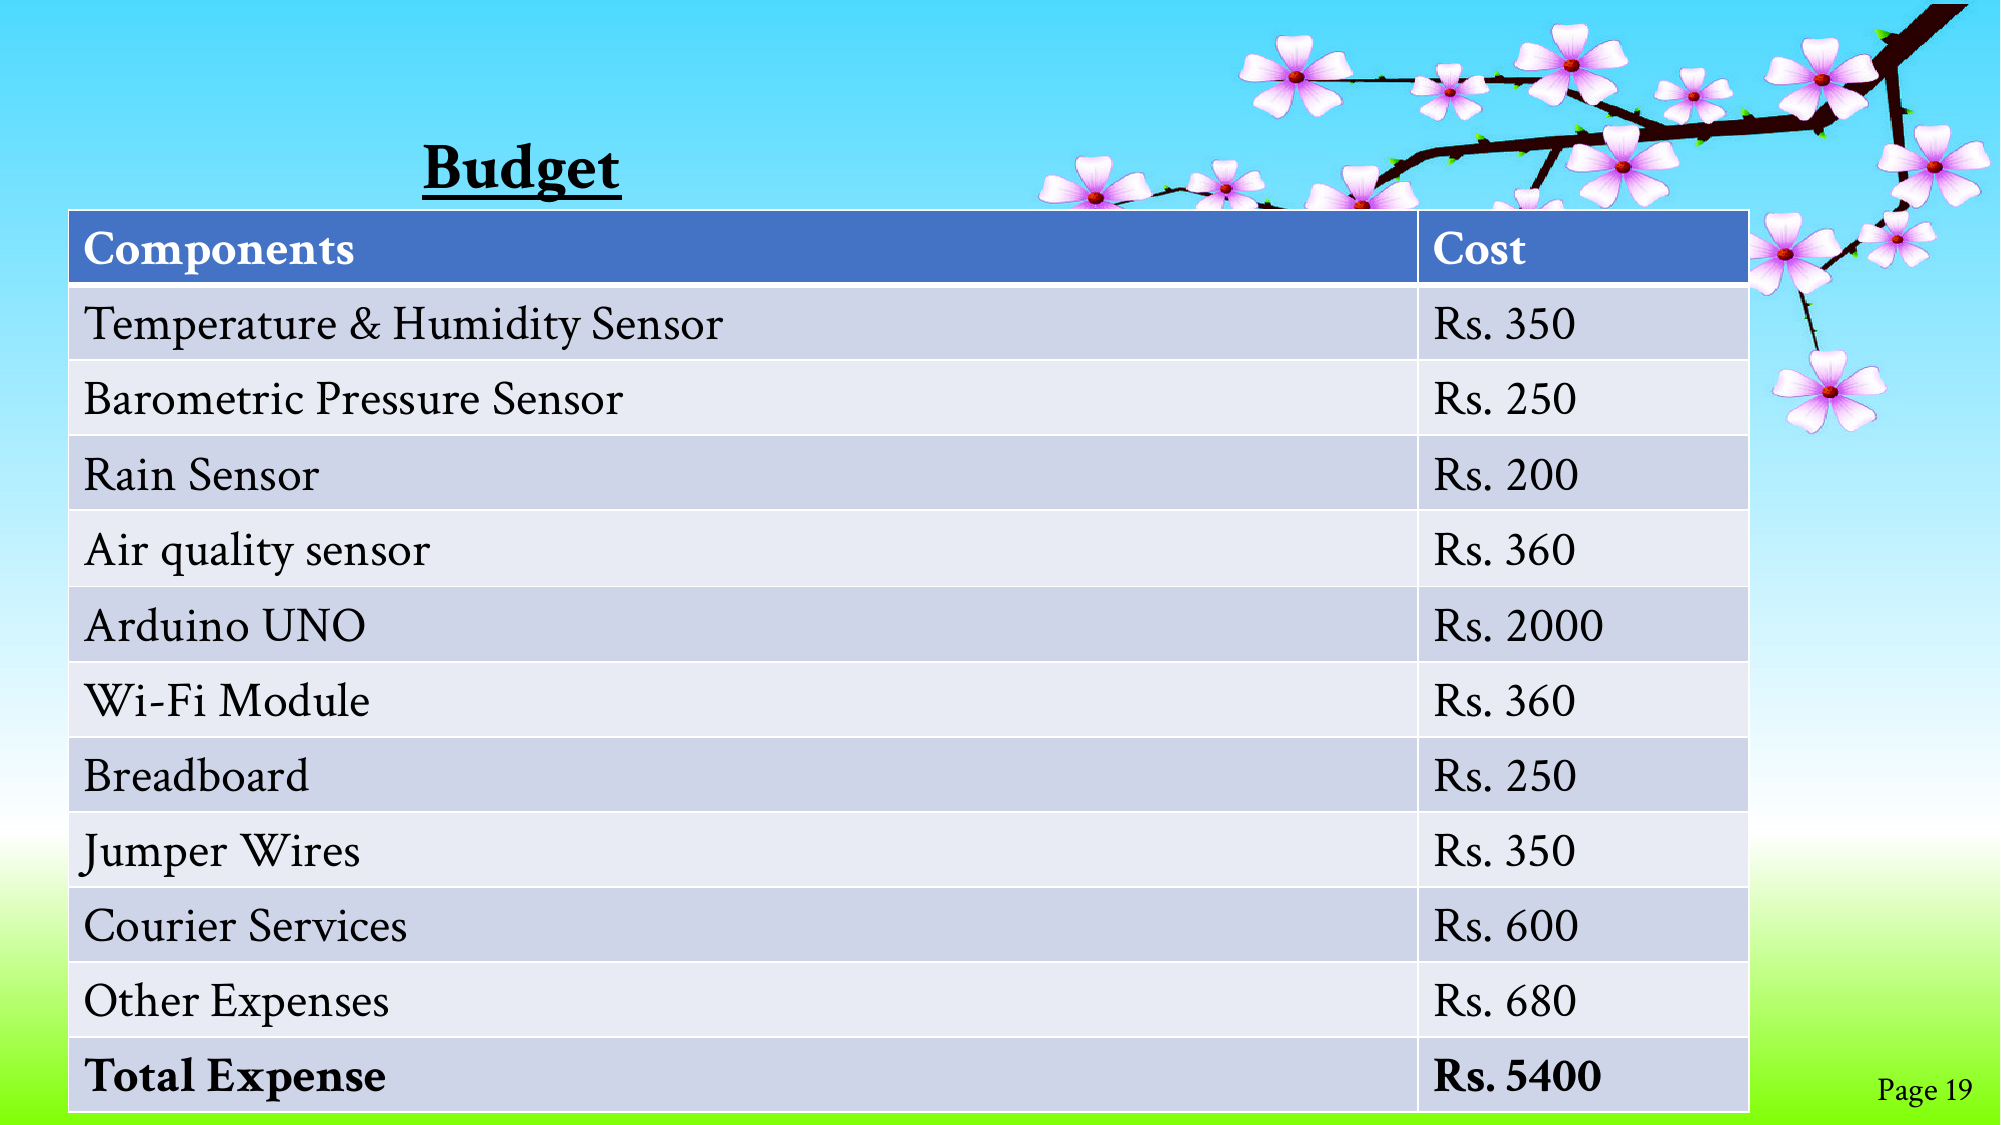

Budget
| Components | Cost |
| --- | --- |
| Temperature & Humidity Sensor | Rs. 350 |
| Barometric Pressure Sensor | Rs. 250 |
| Rain Sensor | Rs. 200 |
| Air quality sensor | Rs. 360 |
| Arduino UNO | Rs. 2000 |
| Wi-Fi Module | Rs. 360 |
| Breadboard | Rs. 250 |
| Jumper Wires | Rs. 350 |
| Courier Services | Rs. 600 |
| Other Expenses | Rs. 680 |
| Total Expense | Rs. 5400 |
Page 19